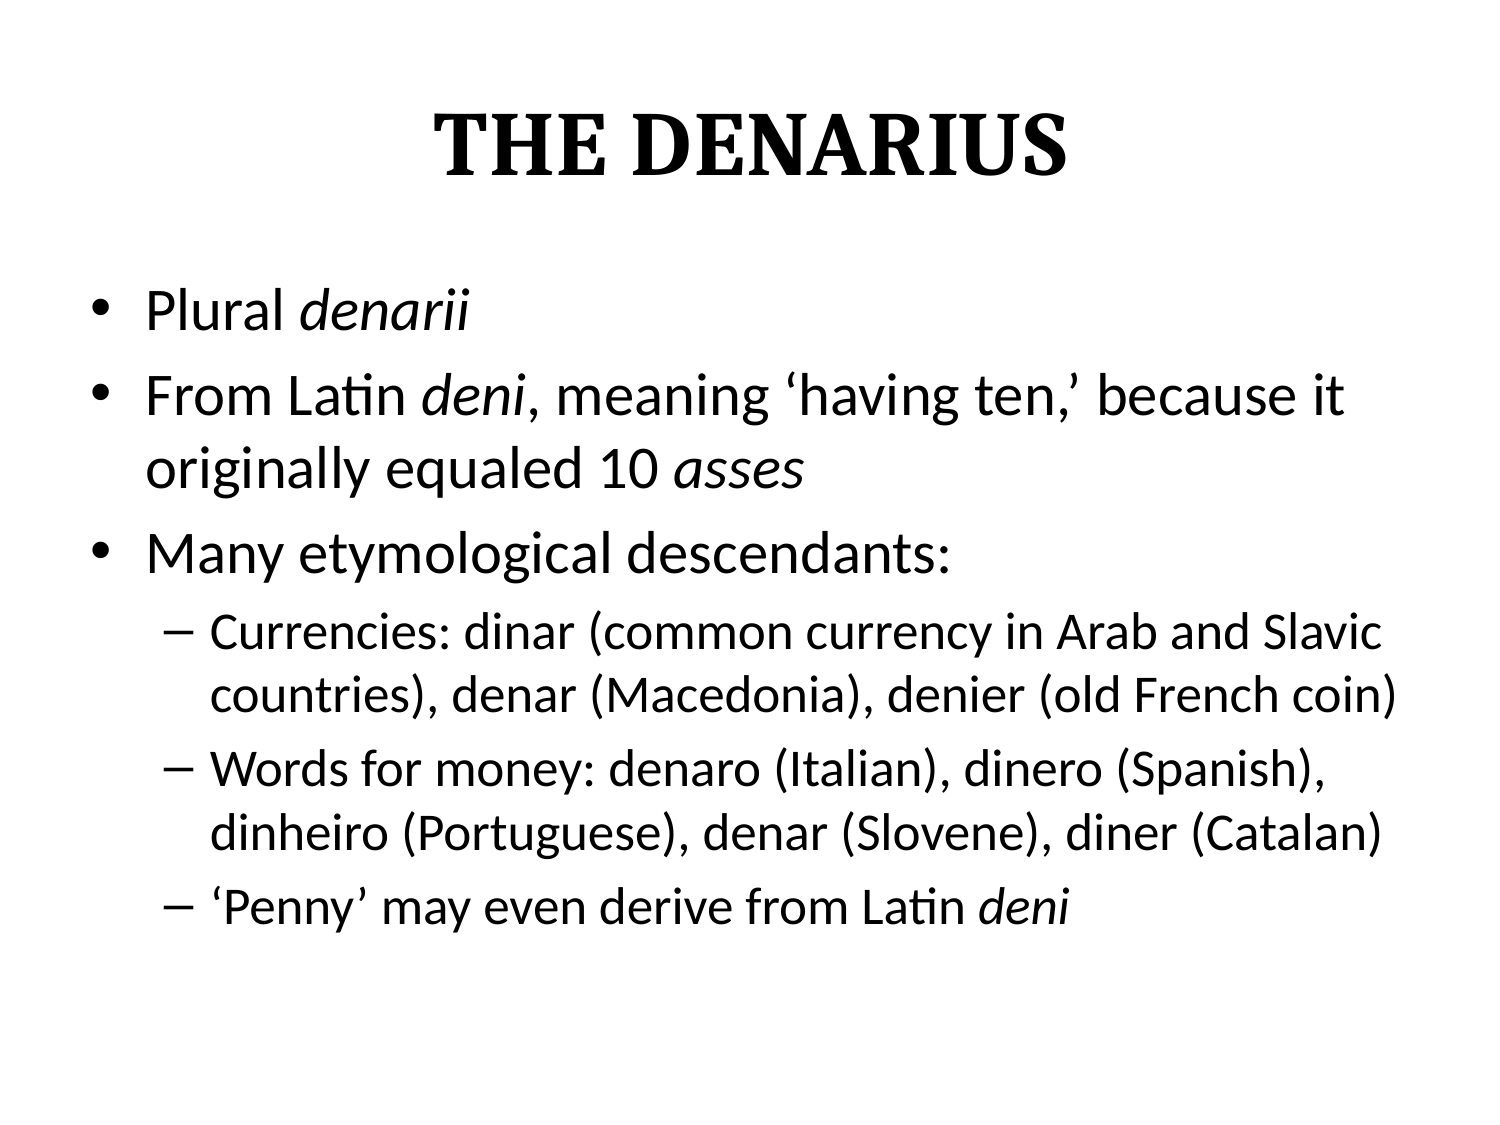

# The Denarius
Plural denarii
From Latin deni, meaning ‘having ten,’ because it originally equaled 10 asses
Many etymological descendants:
Currencies: dinar (common currency in Arab and Slavic countries), denar (Macedonia), denier (old French coin)
Words for money: denaro (Italian), dinero (Spanish), dinheiro (Portuguese), denar (Slovene), diner (Catalan)
‘Penny’ may even derive from Latin deni